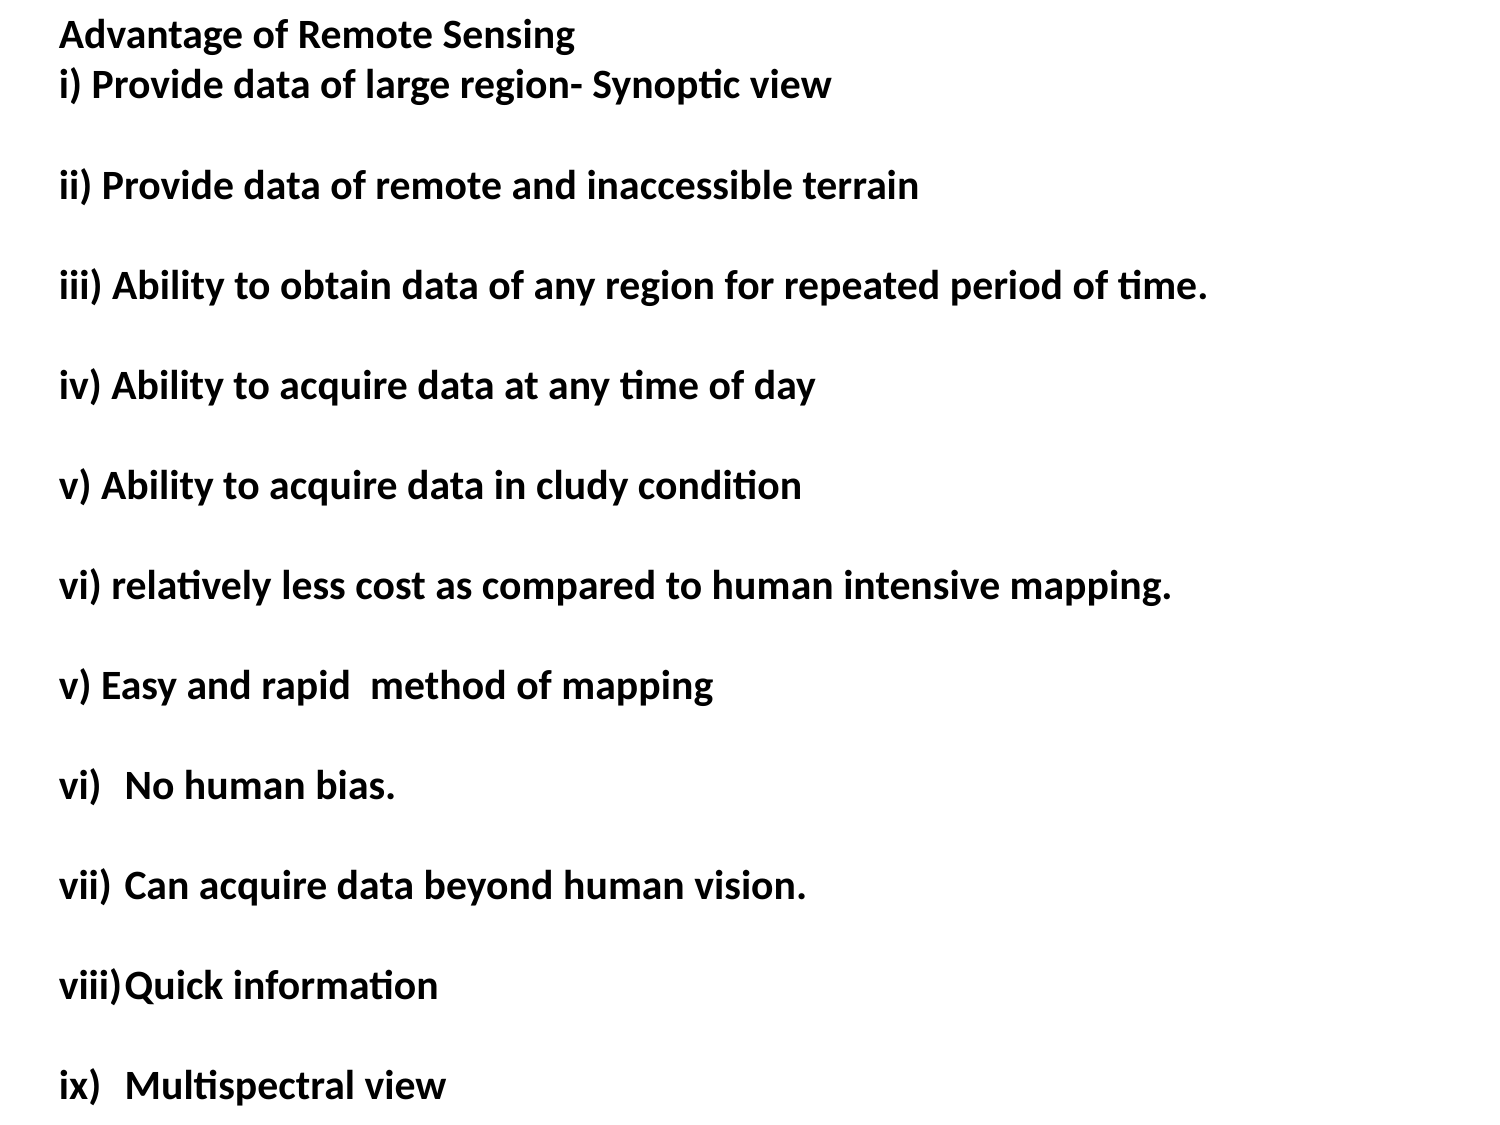

Advantage of Remote Sensing
i) Provide data of large region- Synoptic view

ii) Provide data of remote and inaccessible terrain

iii) Ability to obtain data of any region for repeated period of time.

iv) Ability to acquire data at any time of day

v) Ability to acquire data in cludy condition

vi) relatively less cost as compared to human intensive mapping.

v) Easy and rapid  method of mapping

No human bias.

Can acquire data beyond human vision.

Quick information

Multispectral view